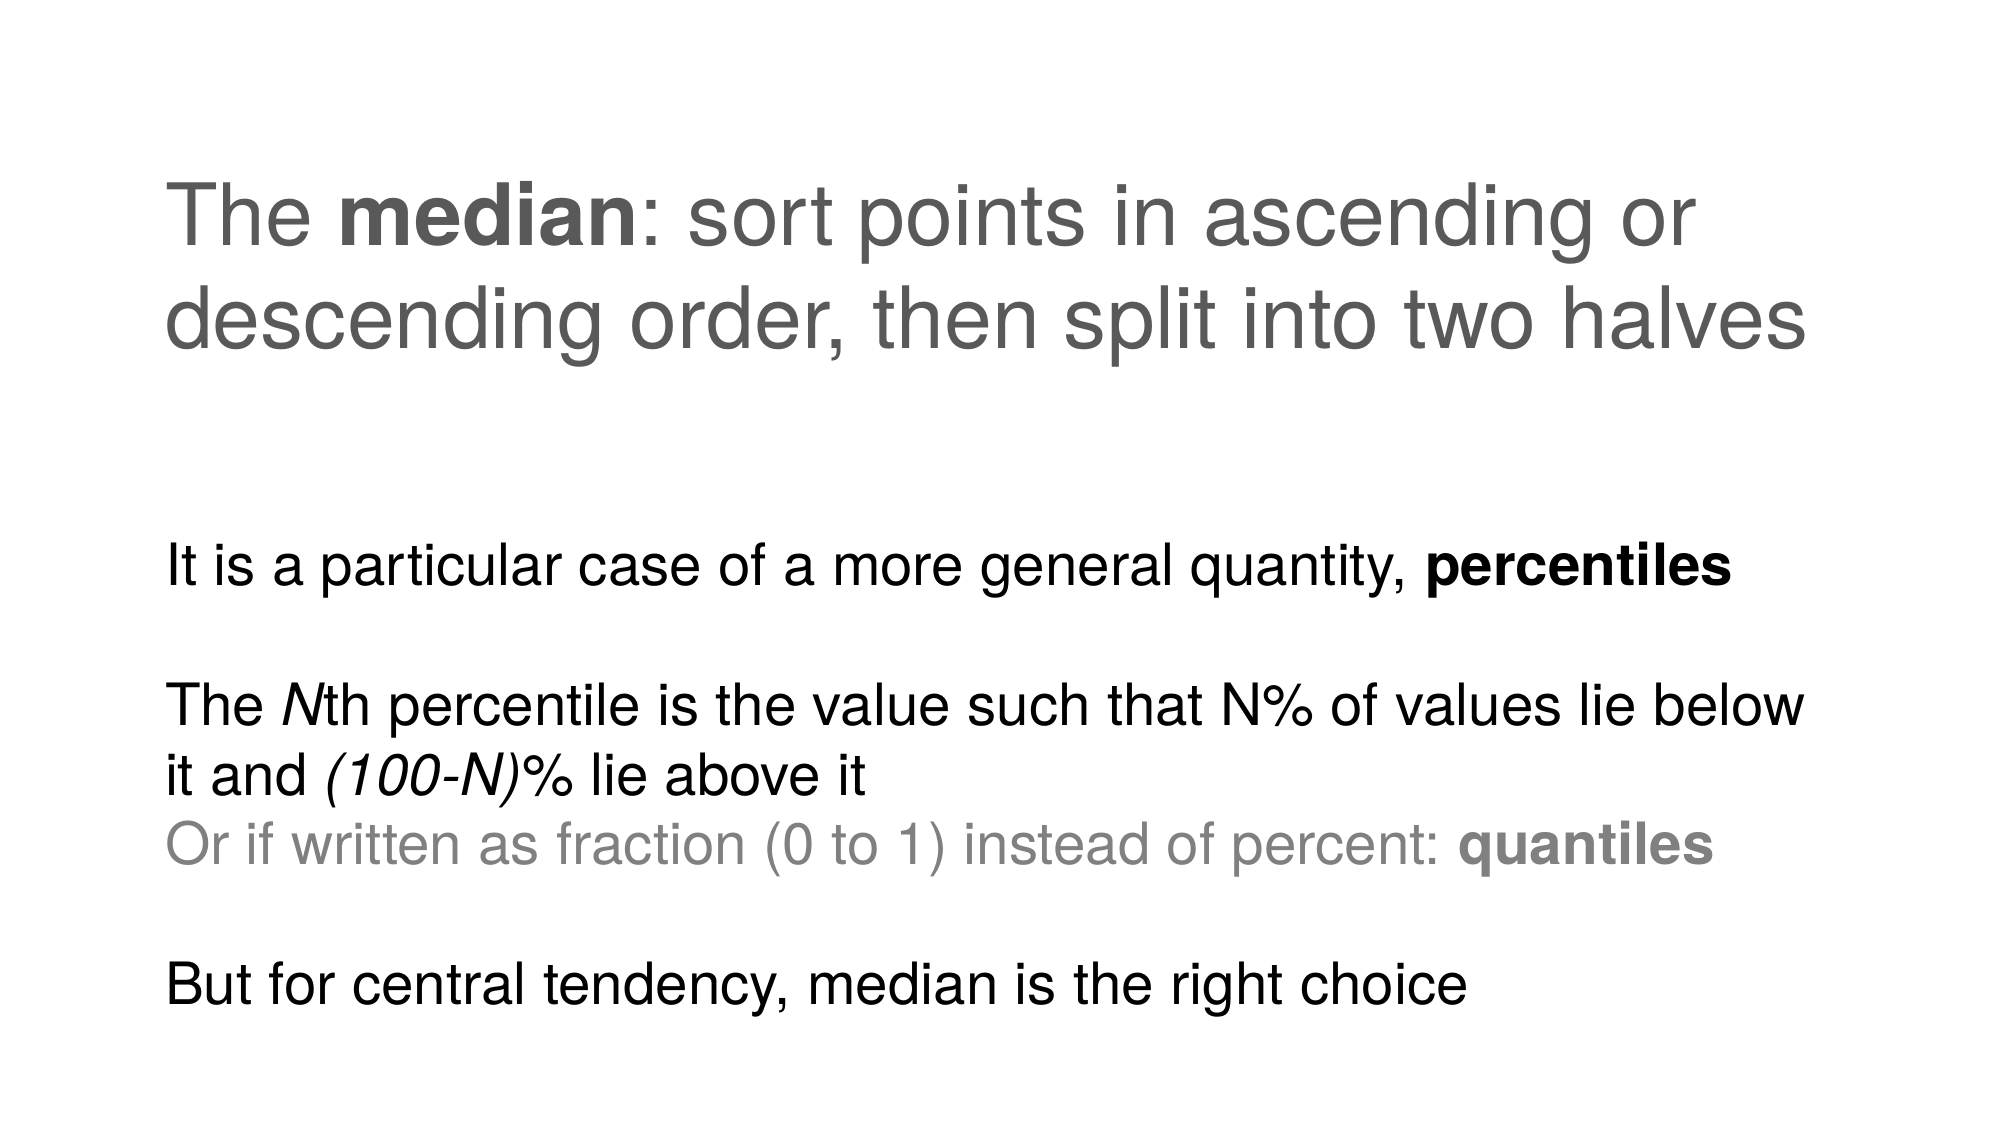

# The median: sort points in ascending or descending order, then split into two halves

It is a particular case of a more general quantity, percentiles

The Nth percentile is the value such that N% of values lie below it and (100-N)% lie above it
Or if written as fraction (0 to 1) instead of percent: quantiles

But for central tendency, median is the right choice